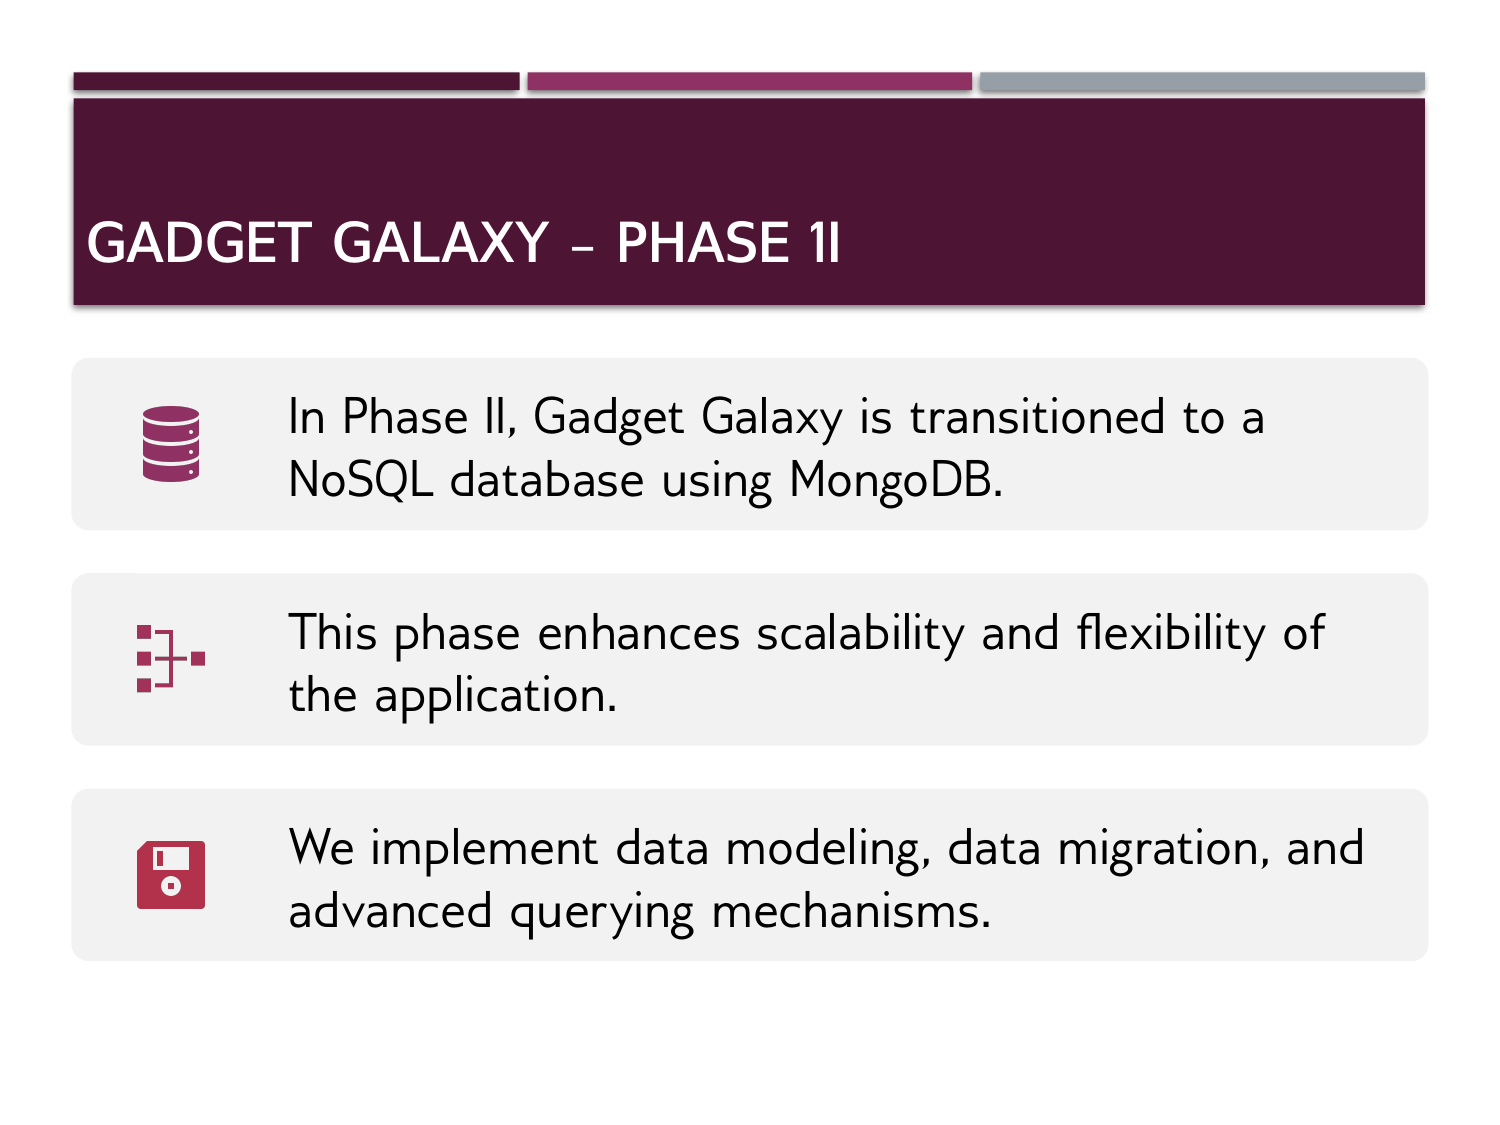

# GADGET GALAXY – PHASE 1I
In Phase II, Gadget Galaxy is transitioned to a NoSQL database using MongoDB.
This phase enhances scalability and flexibility of the application.
We implement data modeling, data migration, and advanced querying mechanisms.